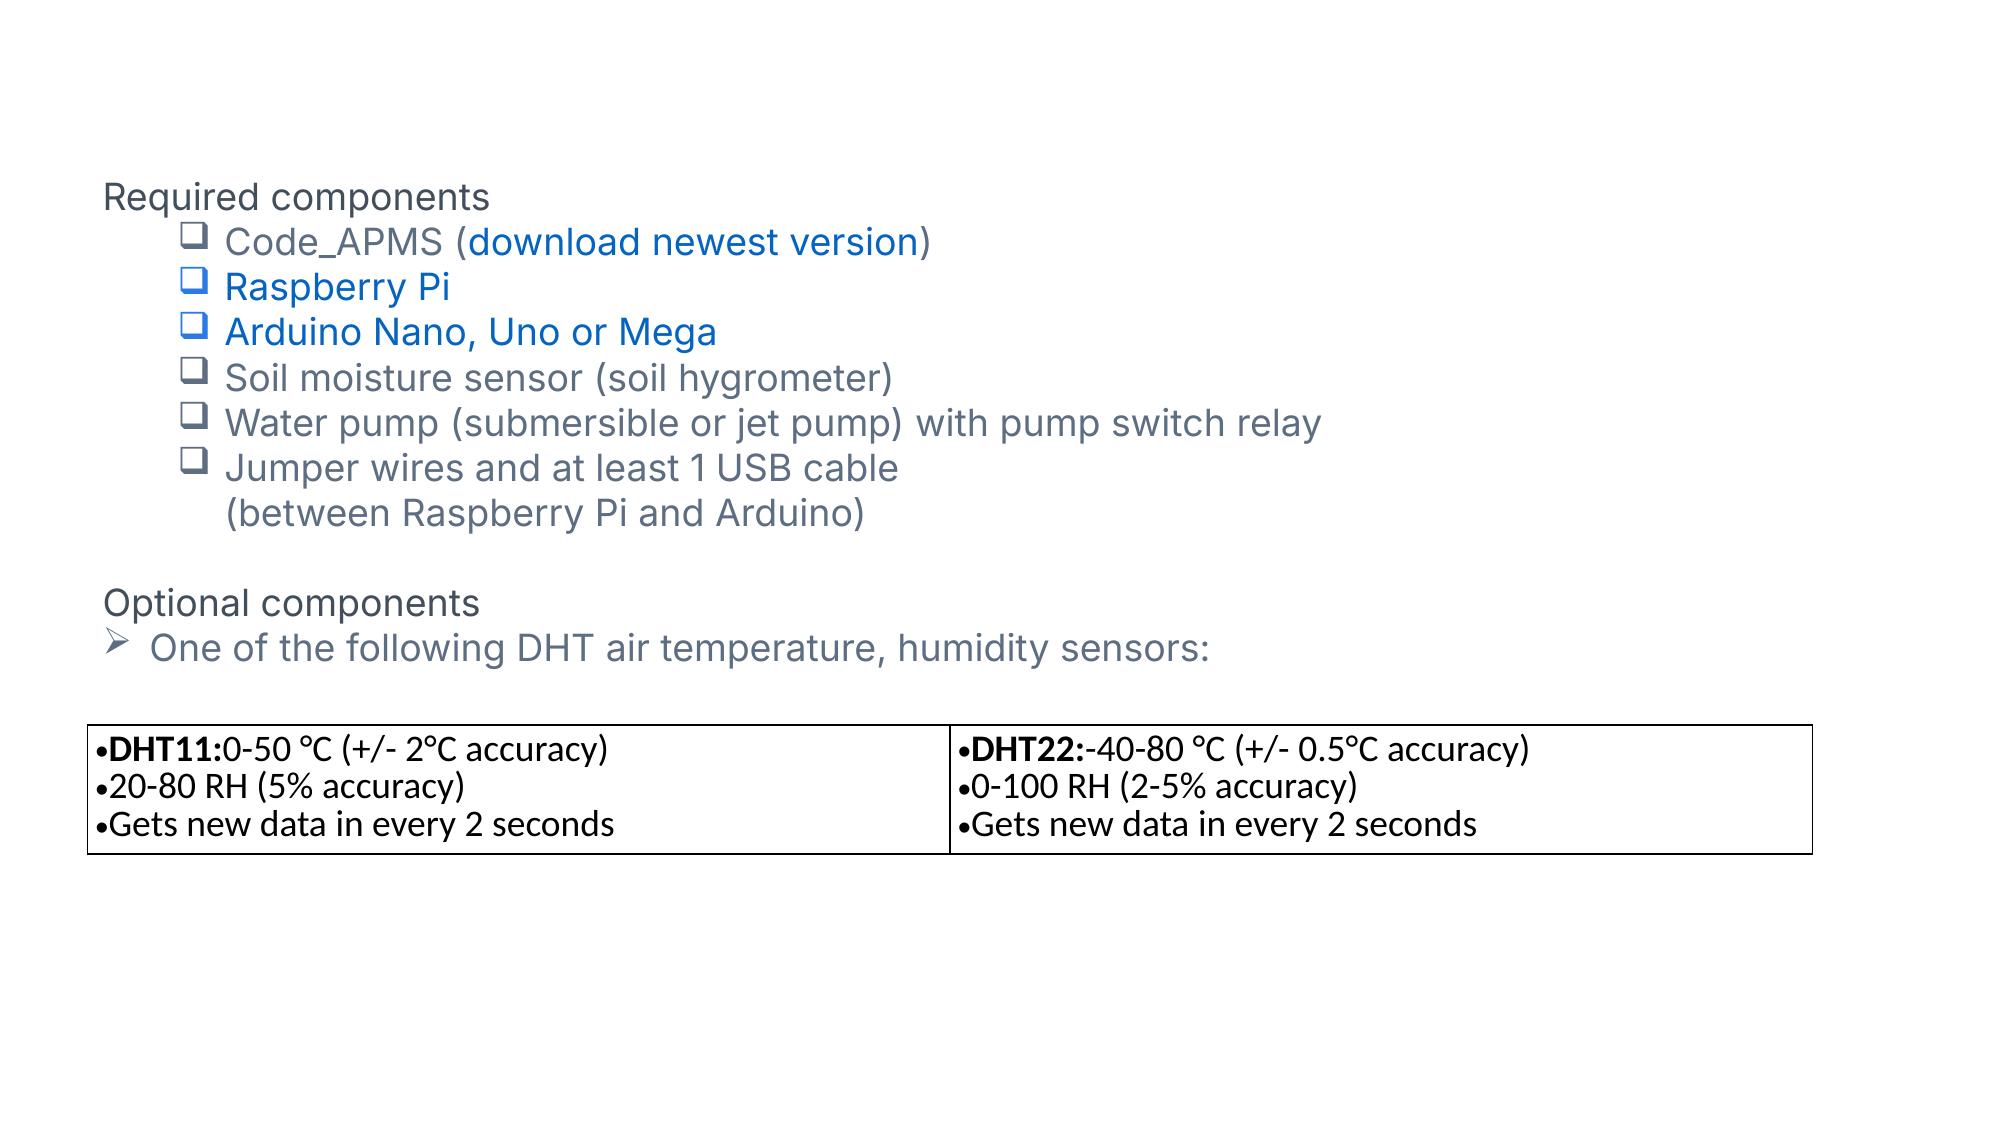

Required components
Code_APMS (download newest version)
Raspberry Pi
Arduino Nano, Uno or Mega
Soil moisture sensor (soil hygrometer)
Water pump (submersible or jet pump) with pump switch relay
Jumper wires and at least 1 USB cable
(between Raspberry Pi and Arduino)

Optional components
One of the following DHT air temperature, humidity sensors:

| DHT11:0-50 °C (+/- 2°C accuracy) 20-80 RH (5% accuracy) Gets new data in every 2 seconds | DHT22:-40-80 °C (+/- 0.5°C accuracy) 0-100 RH (2-5% accuracy) Gets new data in every 2 seconds |
| --- | --- |